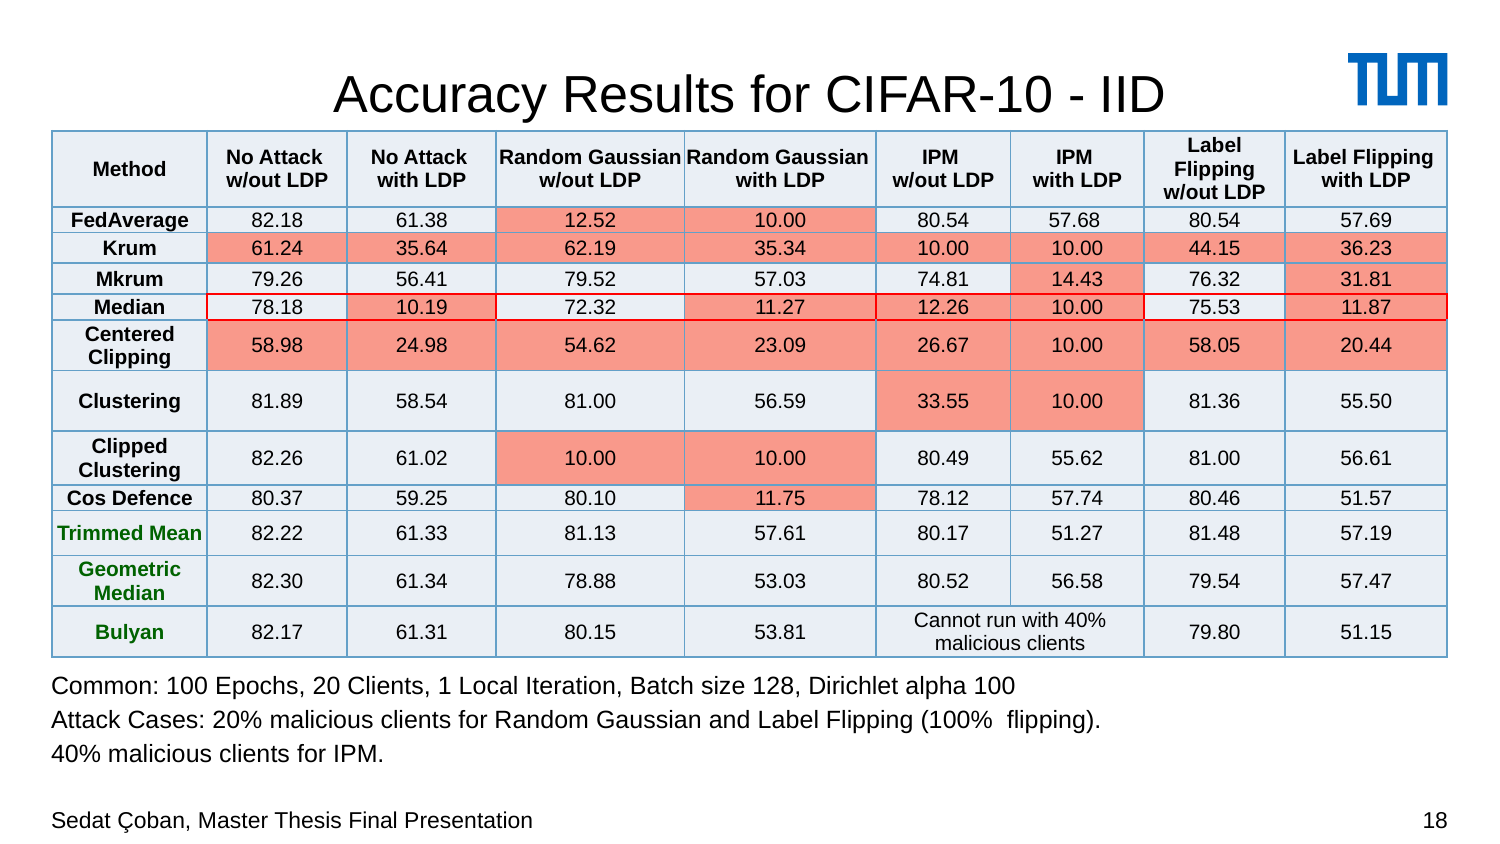

# Accuracy Results for CIFAR-10 - IID
| Method | No Attack w/out LDP | No Attack with LDP | Random Gaussian w/out LDP | Random Gaussian with LDP | IPM w/out LDP | IPM with LDP | Label Flipping w/out LDP | Label Flipping with LDP |
| --- | --- | --- | --- | --- | --- | --- | --- | --- |
| FedAverage | 82.18 | 61.38 | 12.52 | 10.00 | 80.54 | 57.68 | 80.54 | 57.69 |
| Krum | 61.24 | 35.64 | 62.19 | 35.34 | 10.00 | 10.00 | 44.15 | 36.23 |
| Mkrum | 79.26 | 56.41 | 79.52 | 57.03 | 74.81 | 14.43 | 76.32 | 31.81 |
| Median | 78.18 | 10.19 | 72.32 | 11.27 | 12.26 | 10.00 | 75.53 | 11.87 |
| Centered Clipping | 58.98 | 24.98 | 54.62 | 23.09 | 26.67 | 10.00 | 58.05 | 20.44 |
| Clustering | 81.89 | 58.54 | 81.00 | 56.59 | 33.55 | 10.00 | 81.36 | 55.50 |
| Clipped Clustering | 82.26 | 61.02 | 10.00 | 10.00 | 80.49 | 55.62 | 81.00 | 56.61 |
| Cos Defence | 80.37 | 59.25 | 80.10 | 11.75 | 78.12 | 57.74 | 80.46 | 51.57 |
| Trimmed Mean | 82.22 | 61.33 | 81.13 | 57.61 | 80.17 | 51.27 | 81.48 | 57.19 |
| Geometric Median | 82.30 | 61.34 | 78.88 | 53.03 | 80.52 | 56.58 | 79.54 | 57.47 |
| Bulyan | 82.17 | 61.31 | 80.15 | 53.81 | Cannot run with 40% malicious clients |  | 79.80 | 51.15 |

Common: 100 Epochs, 20 Clients, 1 Local Iteration, Batch size 128, Dirichlet alpha 100
Attack Cases: 20% malicious clients for Random Gaussian and Label Flipping (100%  flipping). 40% malicious clients for IPM.
Sedat Çoban, Master Thesis Final Presentation
18